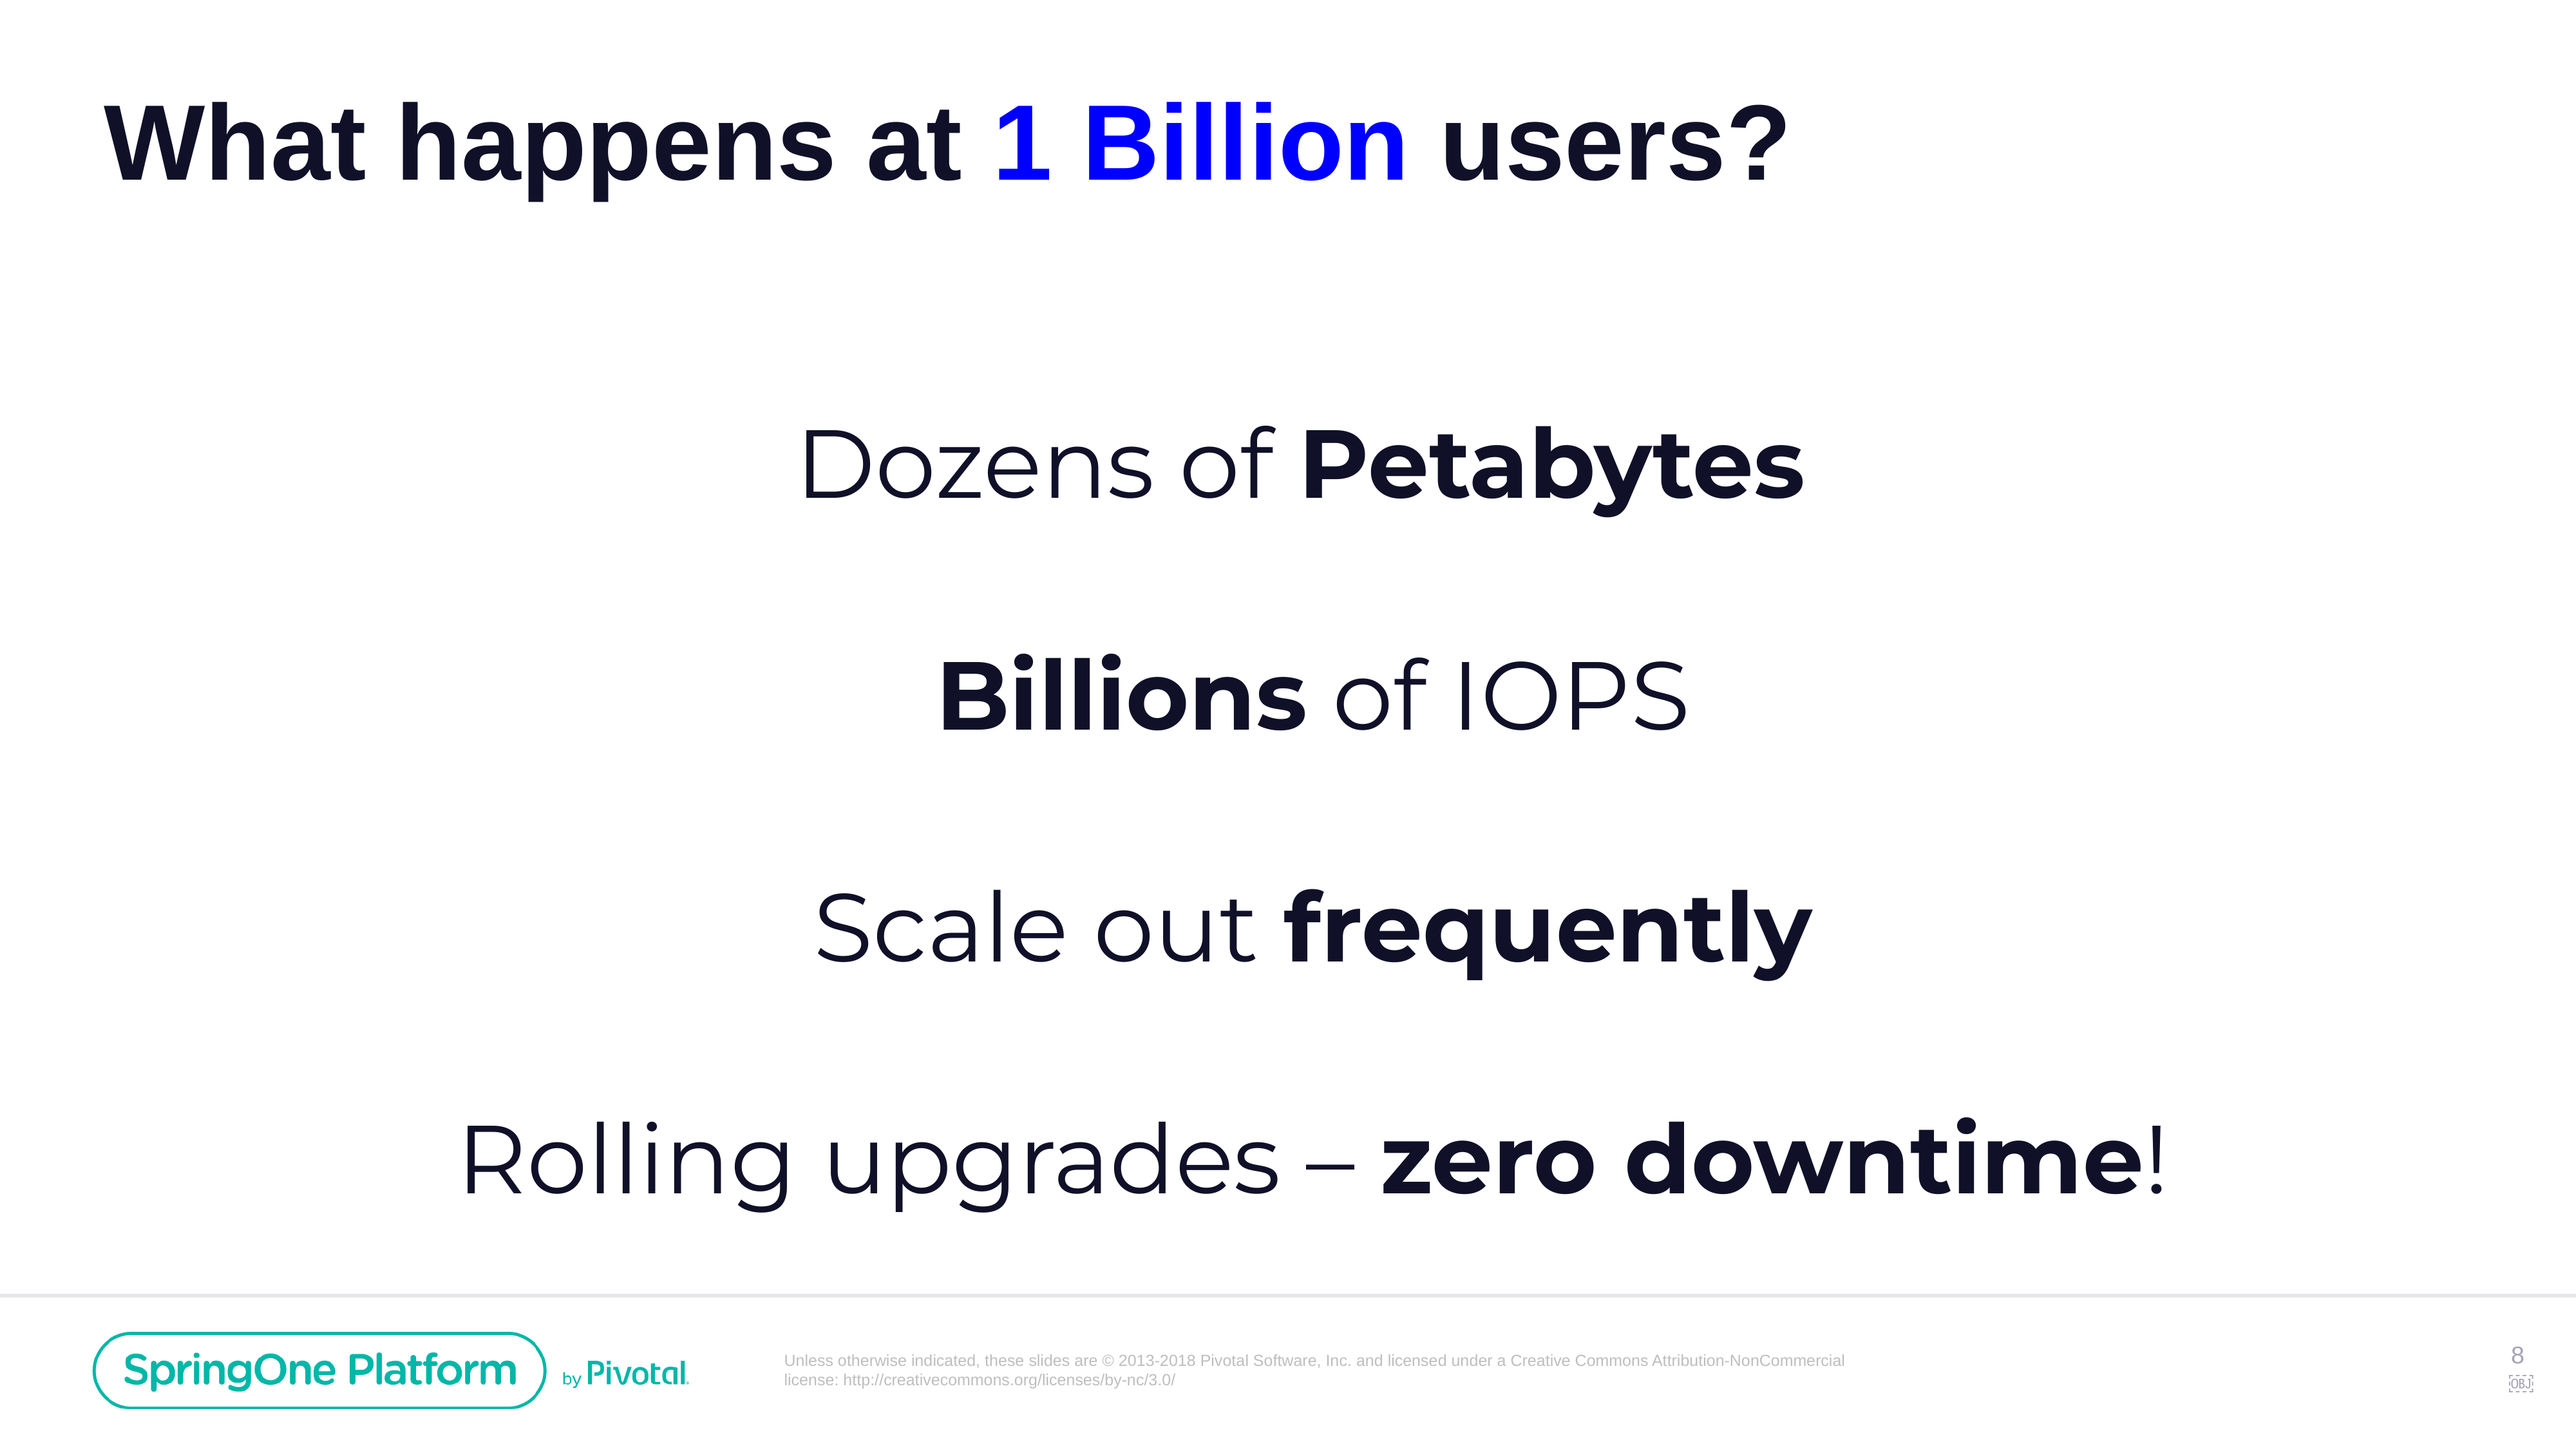

# What happens at 1 Billion users?
Dozens of Petabytes

Billions of IOPS

Scale out frequently

Rolling upgrades – zero downtime!
8￼